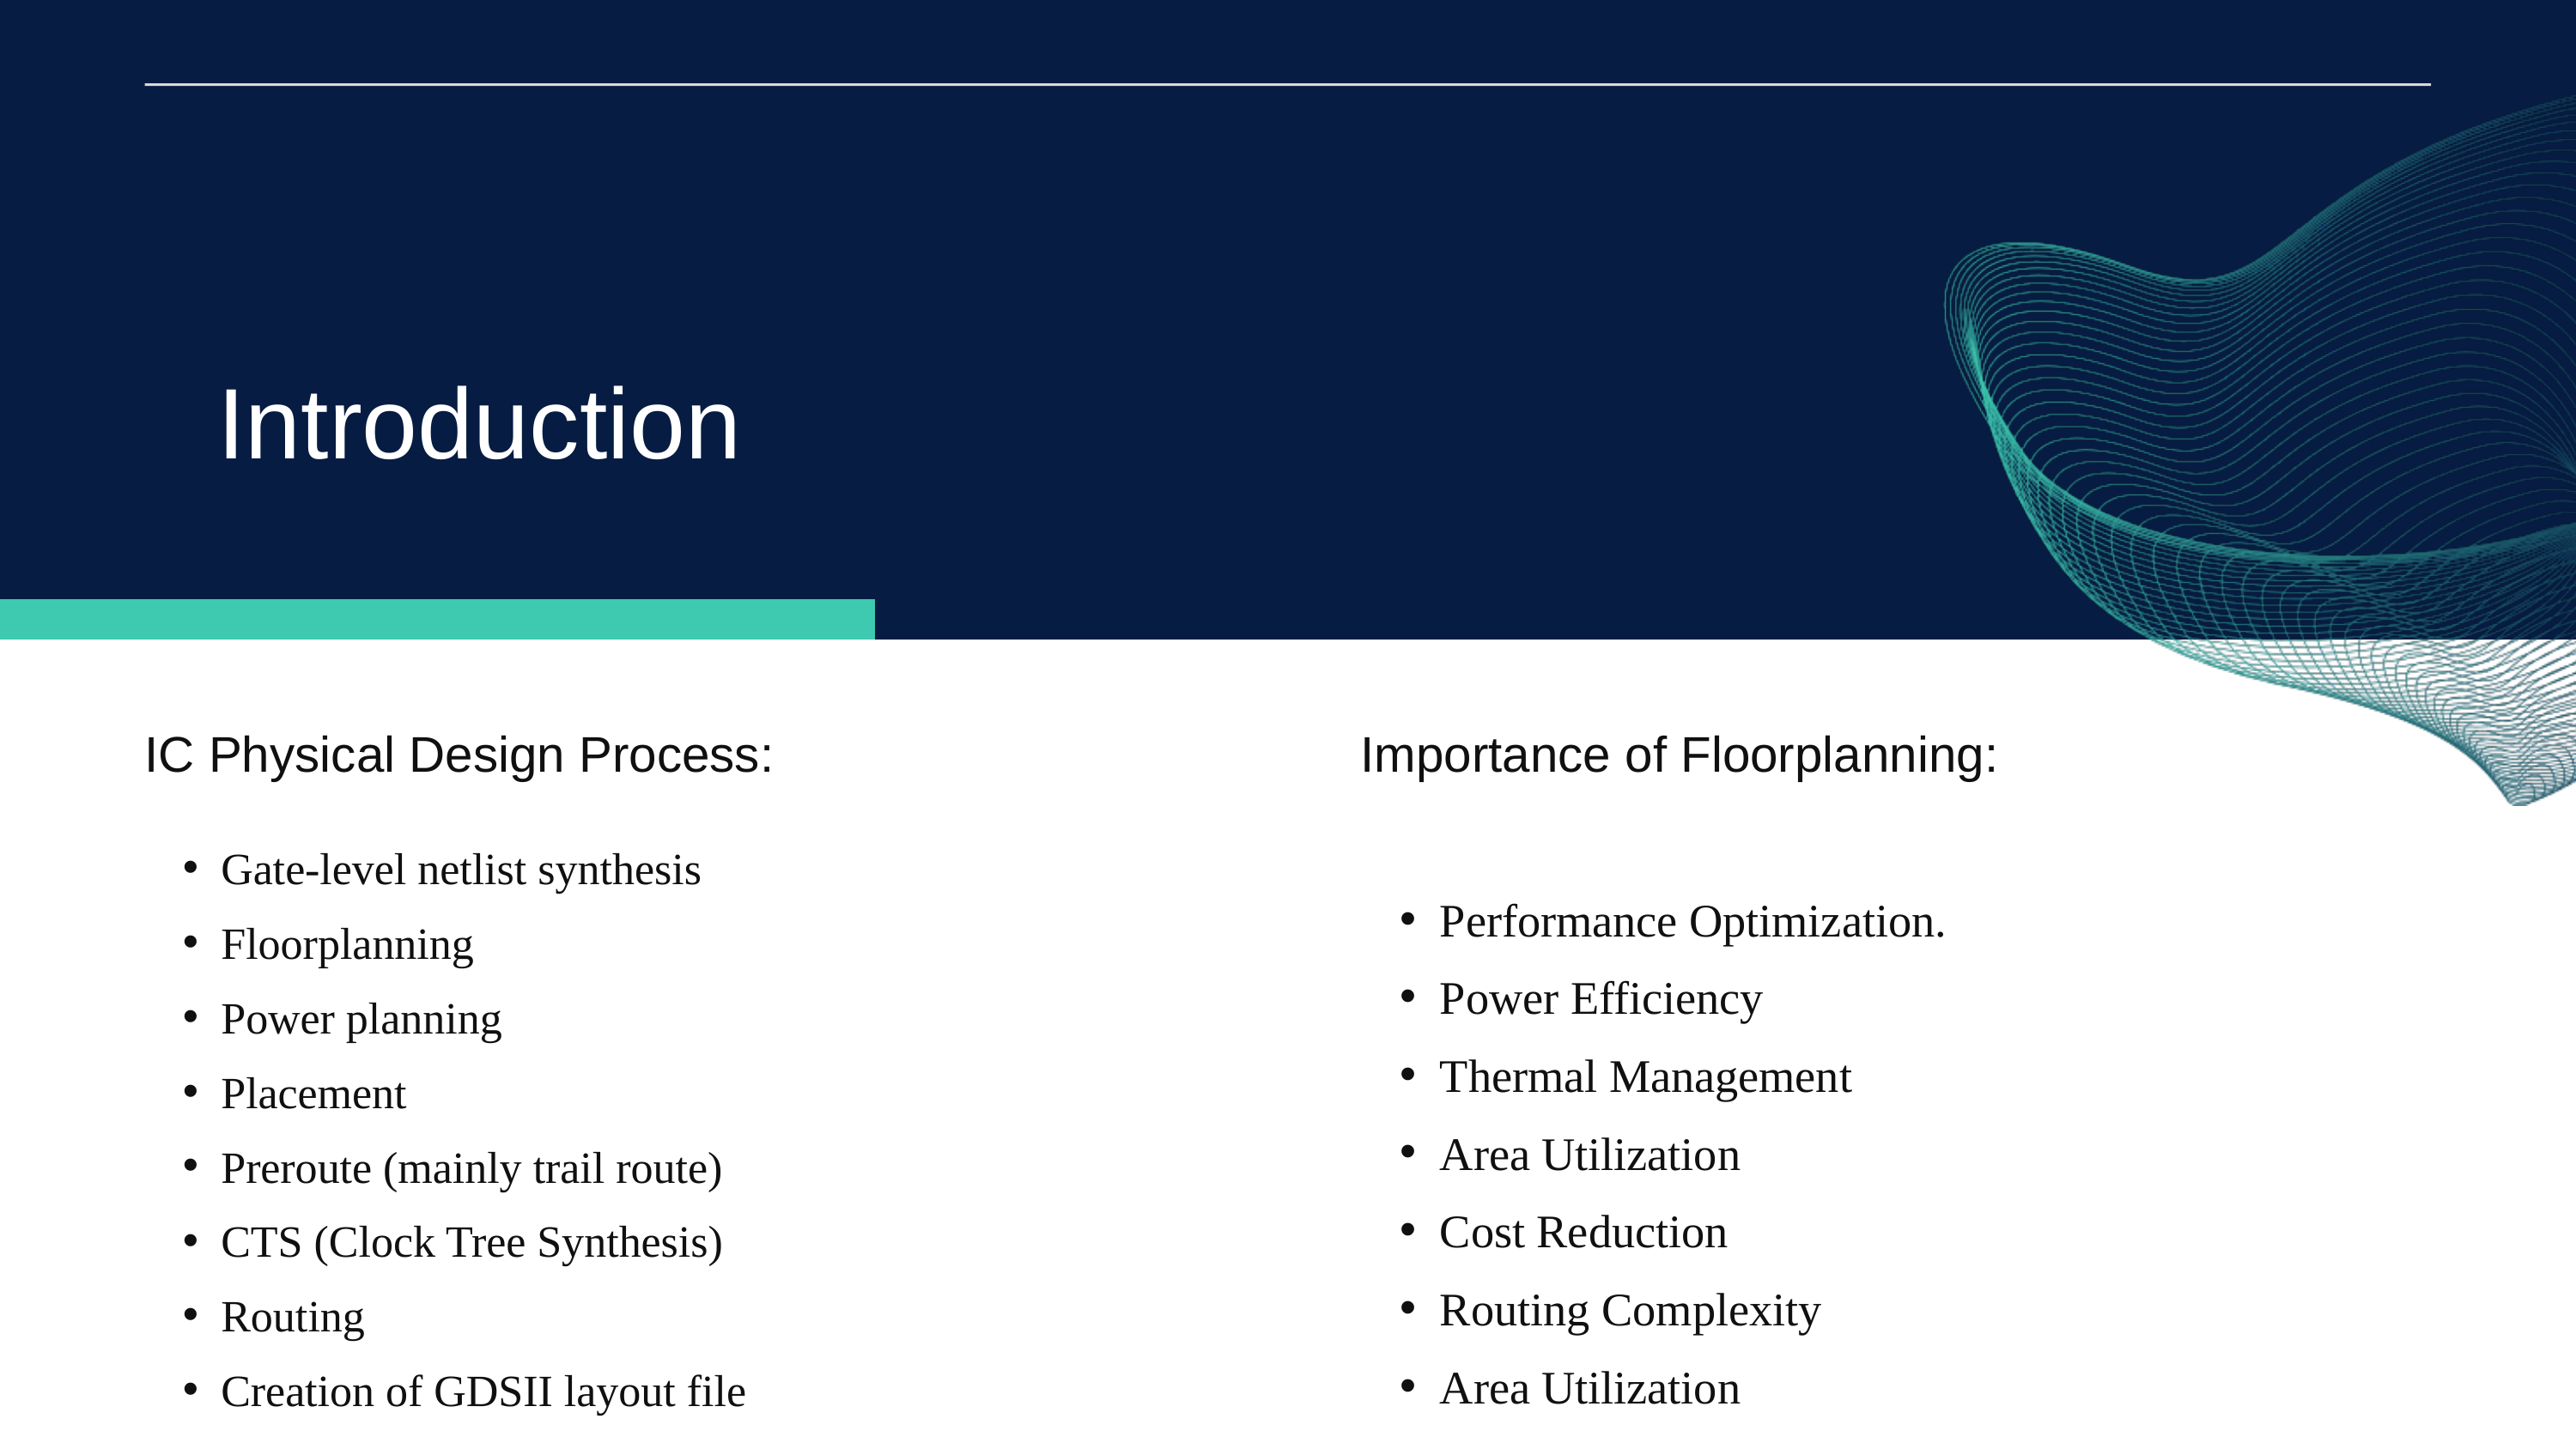

Introduction

IC Physical Design Process:
Importance of Floorplanning:

Performance Optimization.
Power Efficiency
Thermal Management
Area Utilization
Cost Reduction
Routing Complexity
Area Utilization

Gate-level netlist synthesis
Floorplanning
Power planning
Placement
Preroute (mainly trail route)
CTS (Clock Tree Synthesis)
Routing
Creation of GDSII layout file